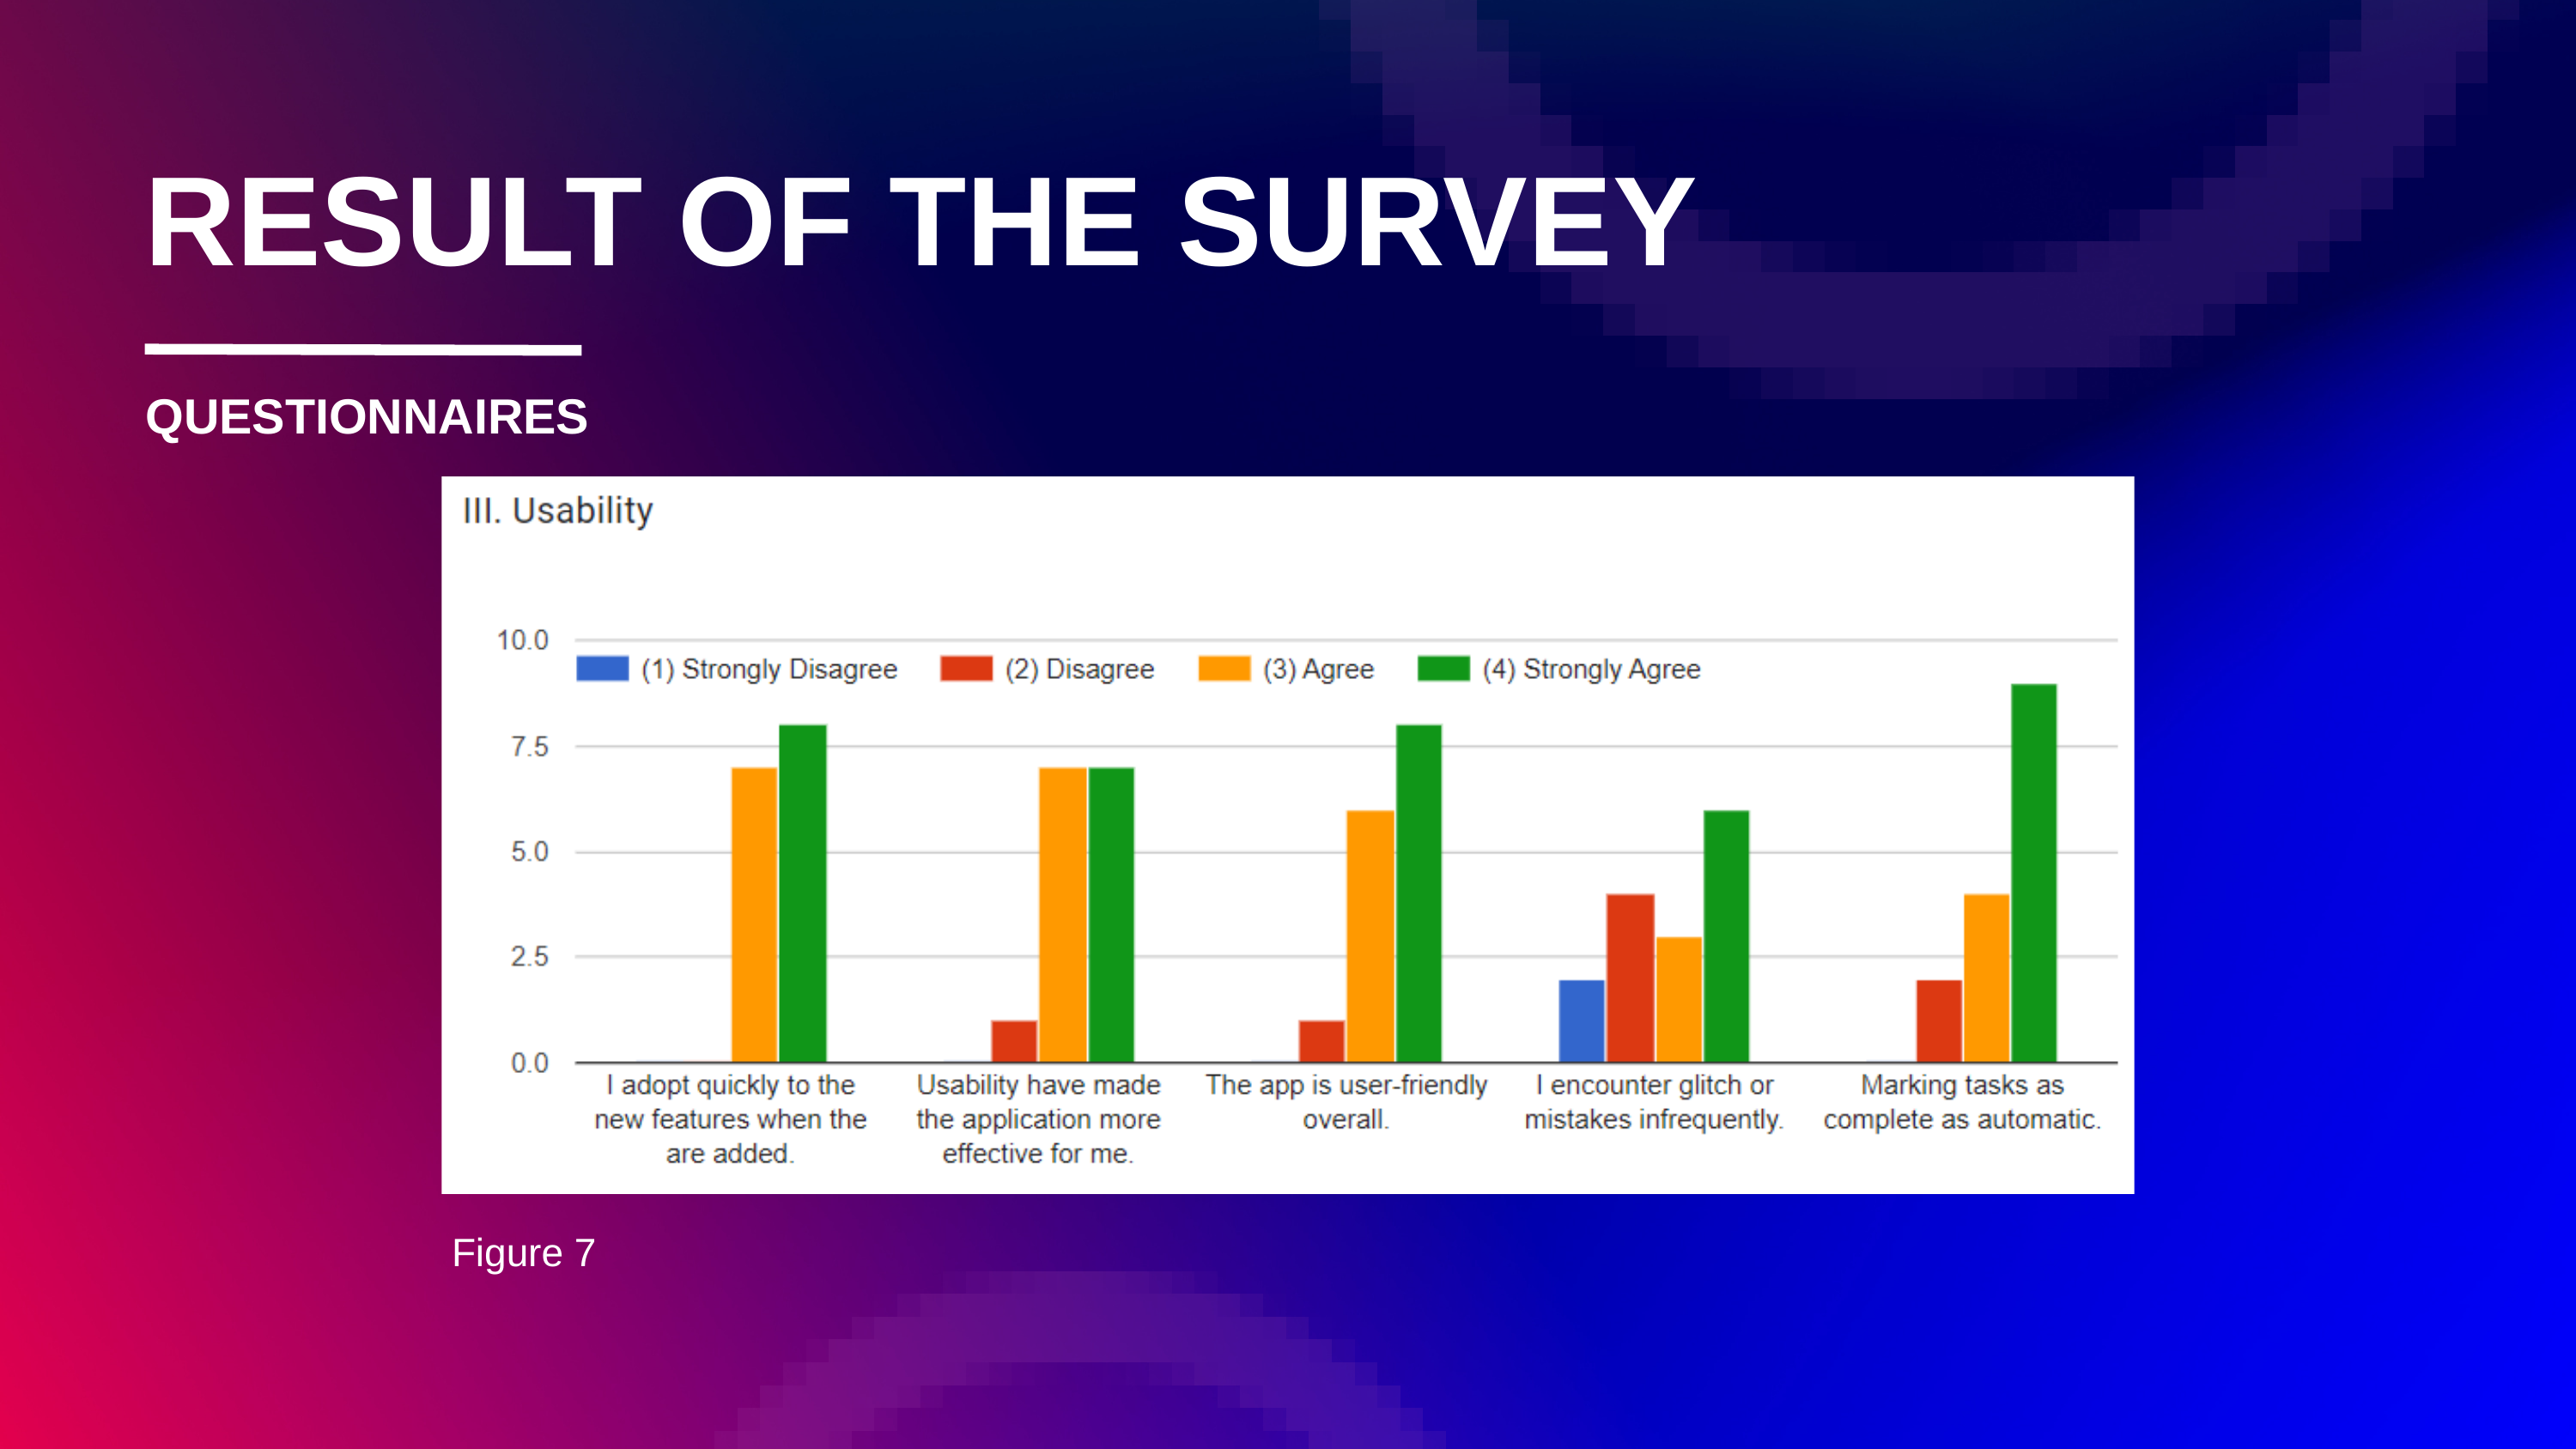

RESULT OF THE SURVEY

QUESTIONNAIRES

Figure 7